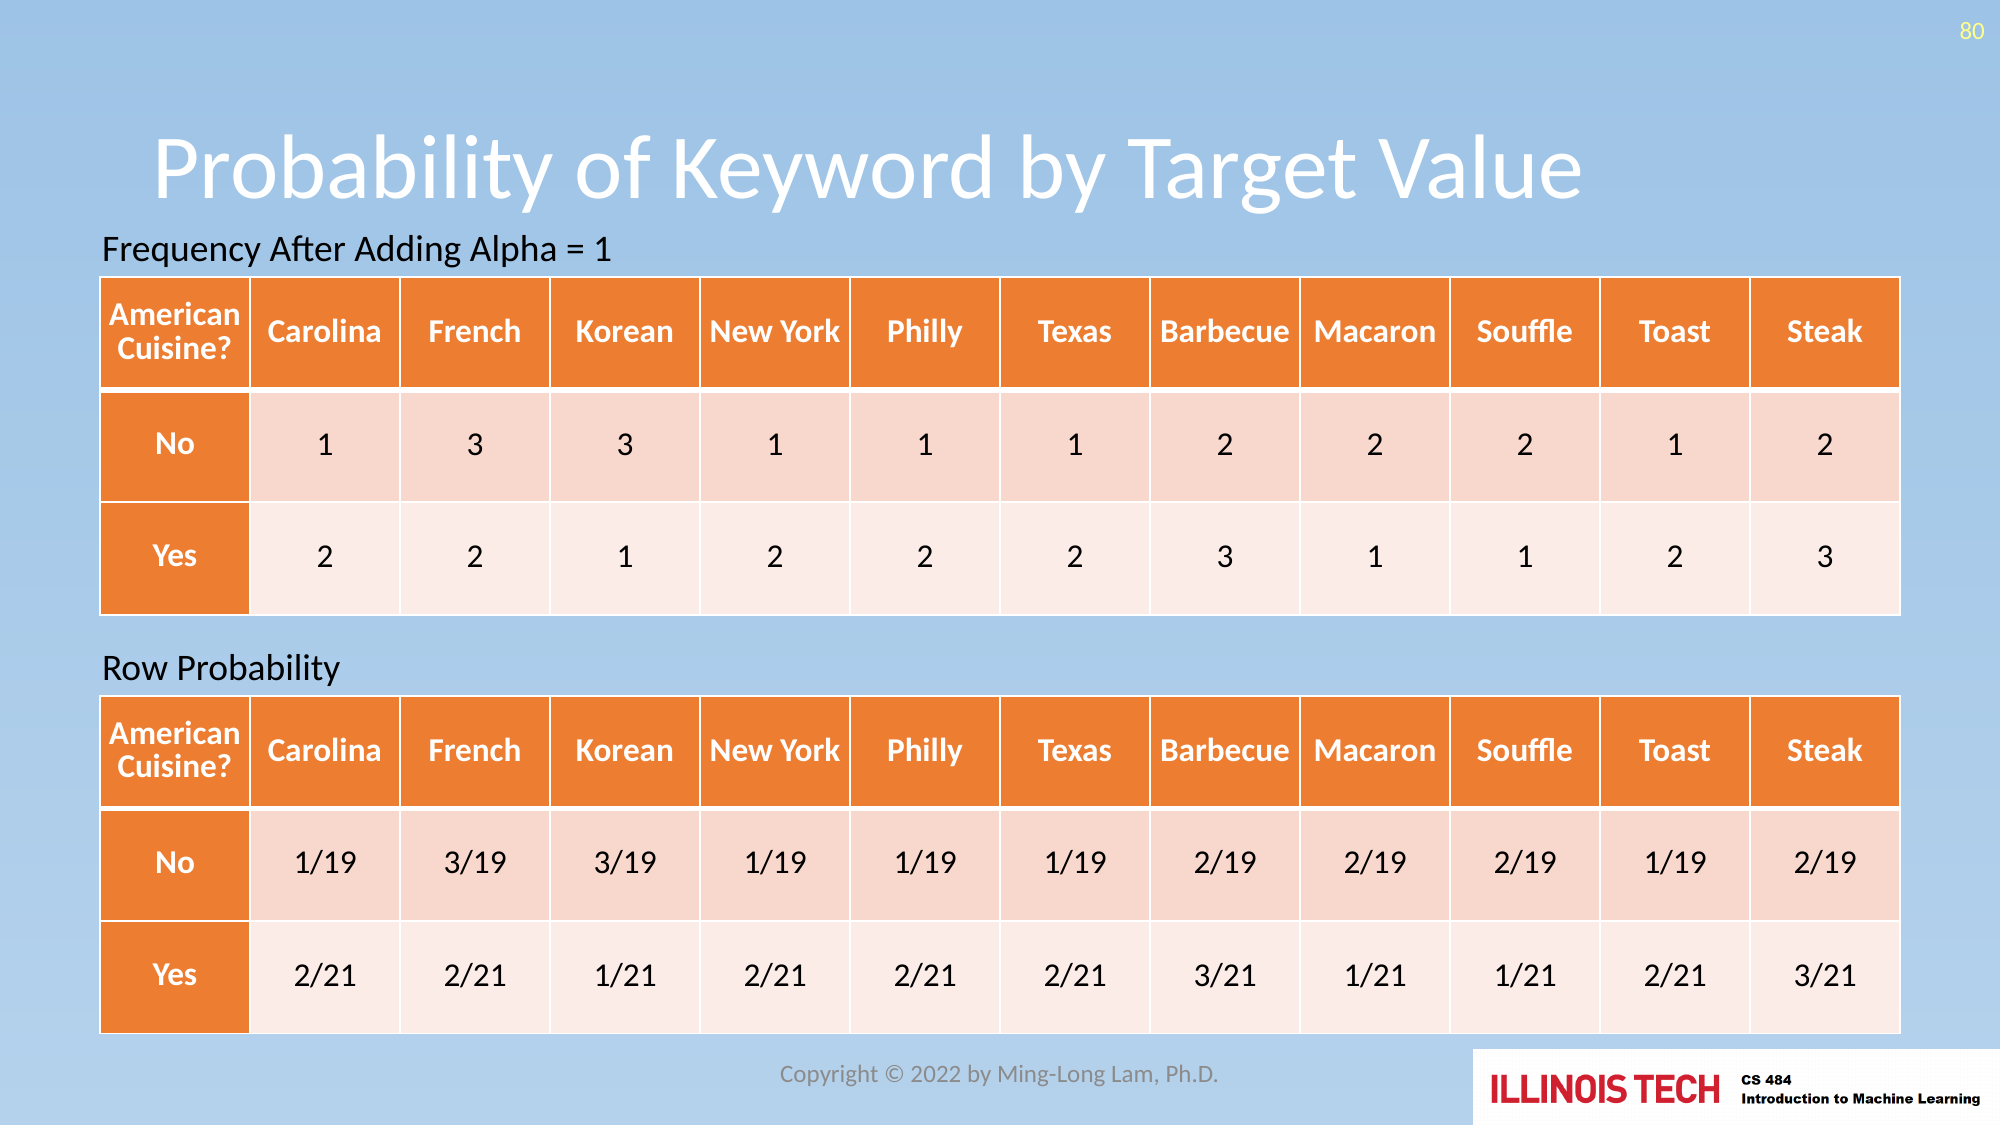

80
# Probability of Keyword by Target Value
Frequency After Adding Alpha = 1
| American Cuisine? | Carolina | French | Korean | New York | Philly | Texas | Barbecue | Macaron | Souffle | Toast | Steak |
| --- | --- | --- | --- | --- | --- | --- | --- | --- | --- | --- | --- |
| No | 1 | 3 | 3 | 1 | 1 | 1 | 2 | 2 | 2 | 1 | 2 |
| Yes | 2 | 2 | 1 | 2 | 2 | 2 | 3 | 1 | 1 | 2 | 3 |
Row Probability
| American Cuisine? | Carolina | French | Korean | New York | Philly | Texas | Barbecue | Macaron | Souffle | Toast | Steak |
| --- | --- | --- | --- | --- | --- | --- | --- | --- | --- | --- | --- |
| No | 1/19 | 3/19 | 3/19 | 1/19 | 1/19 | 1/19 | 2/19 | 2/19 | 2/19 | 1/19 | 2/19 |
| Yes | 2/21 | 2/21 | 1/21 | 2/21 | 2/21 | 2/21 | 3/21 | 1/21 | 1/21 | 2/21 | 3/21 |
Copyright © 2022 by Ming-Long Lam, Ph.D.